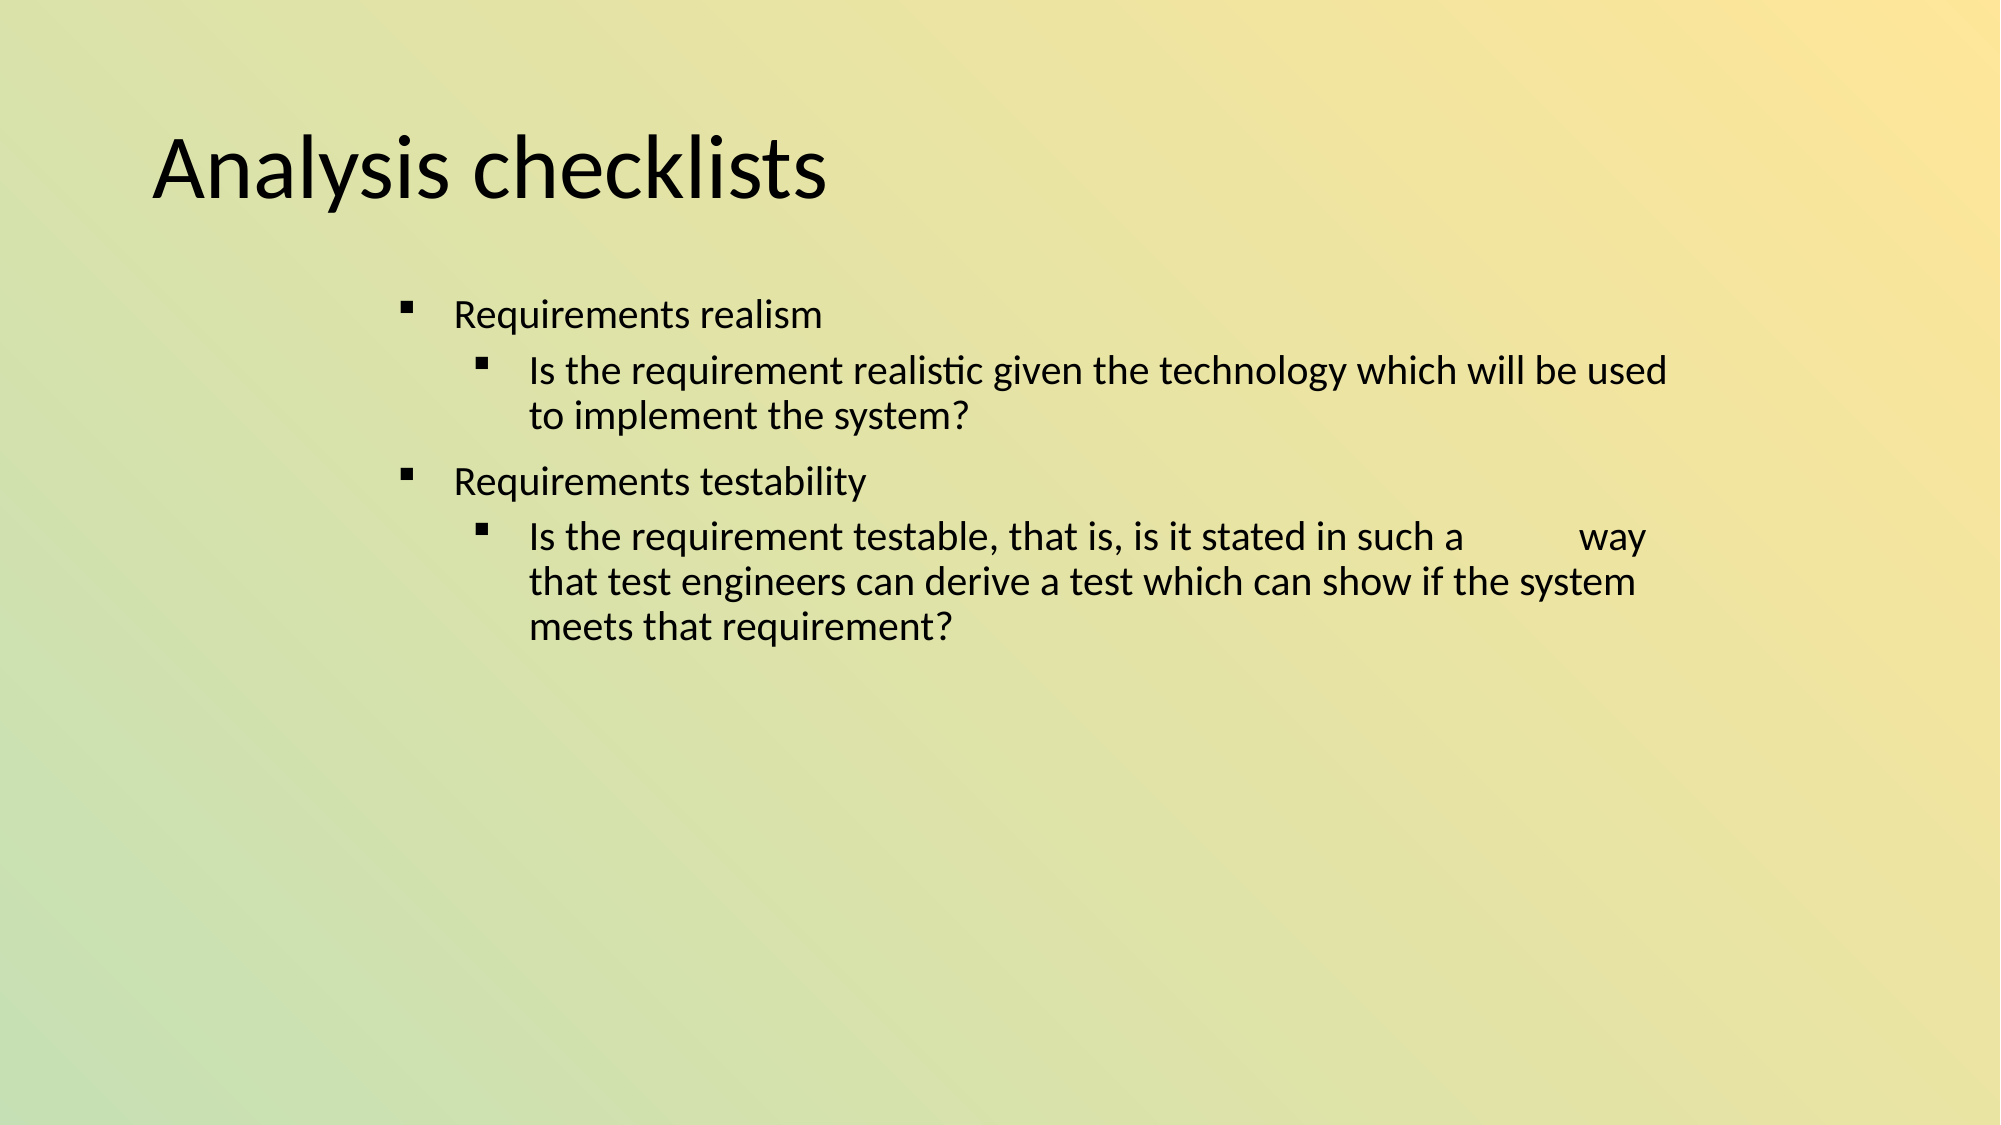

# Analysis checklists
Requirements realism
Is the requirement realistic given the technology which will be used to implement the system?
Requirements testability
Is the requirement testable, that is, is it stated in such a 	way that test engineers can derive a test which can show if the system meets that requirement?